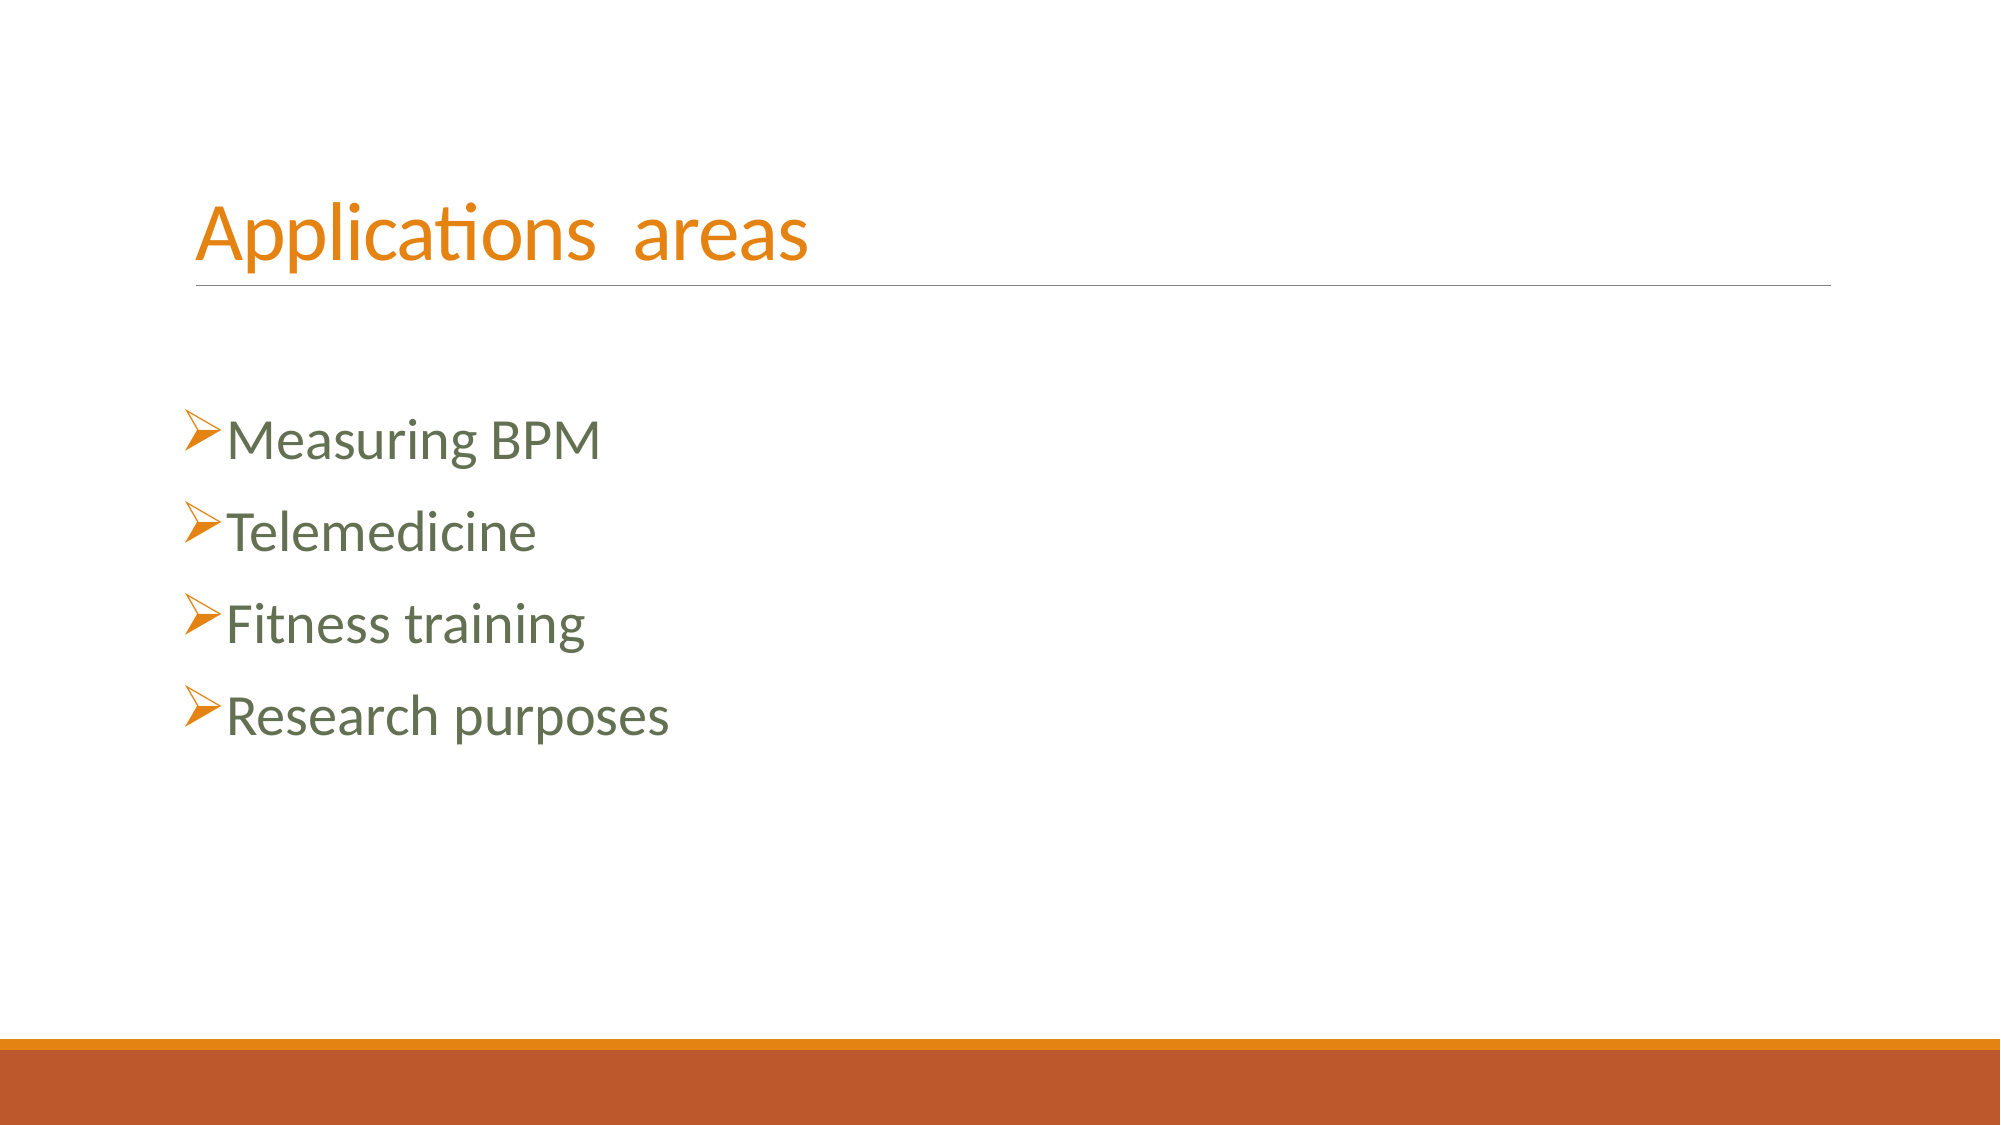

# Applications  areas

Measuring BPM
Telemedicine
Fitness training
Research purposes